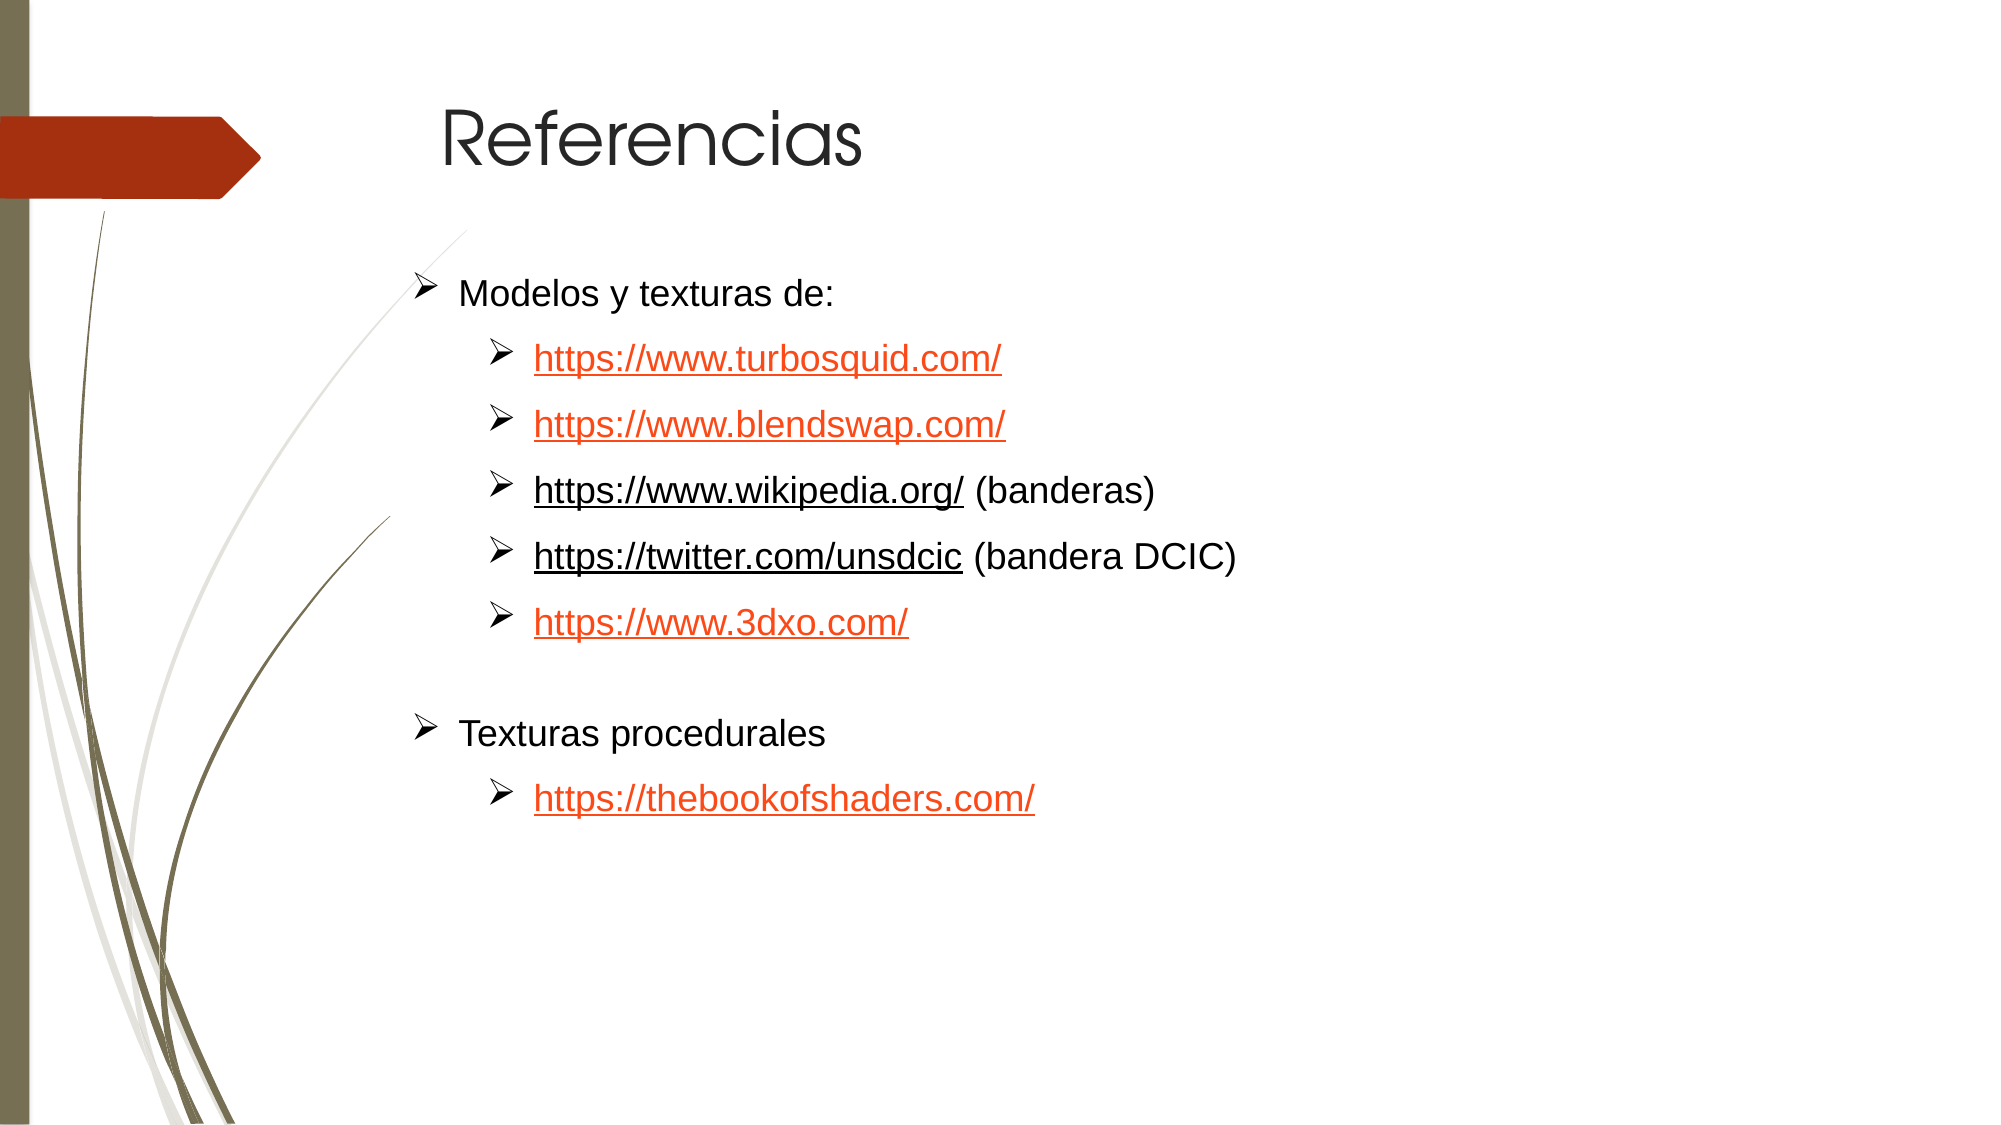

Referencias
Modelos y texturas de:
https://www.turbosquid.com/
https://www.blendswap.com/
https://www.wikipedia.org/ (banderas)
https://twitter.com/unsdcic (bandera DCIC)
https://www.3dxo.com/

Texturas procedurales
https://thebookofshaders.com/